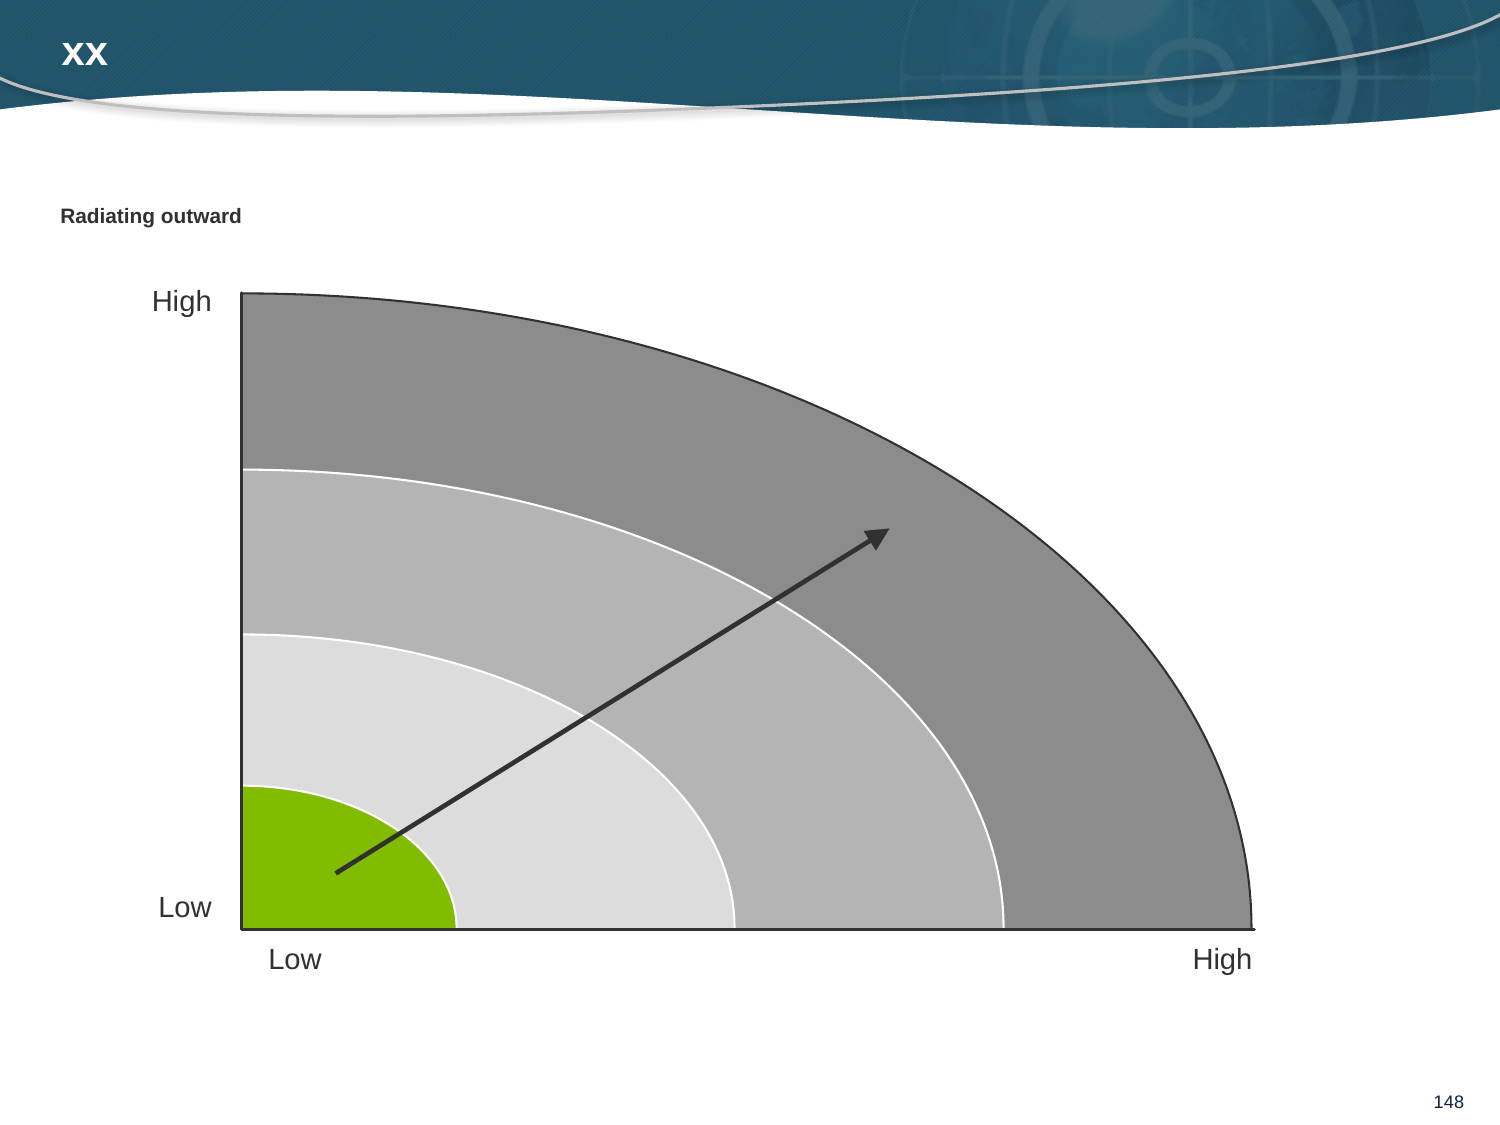

# xx
Radiating outward
High

Low
Low
High